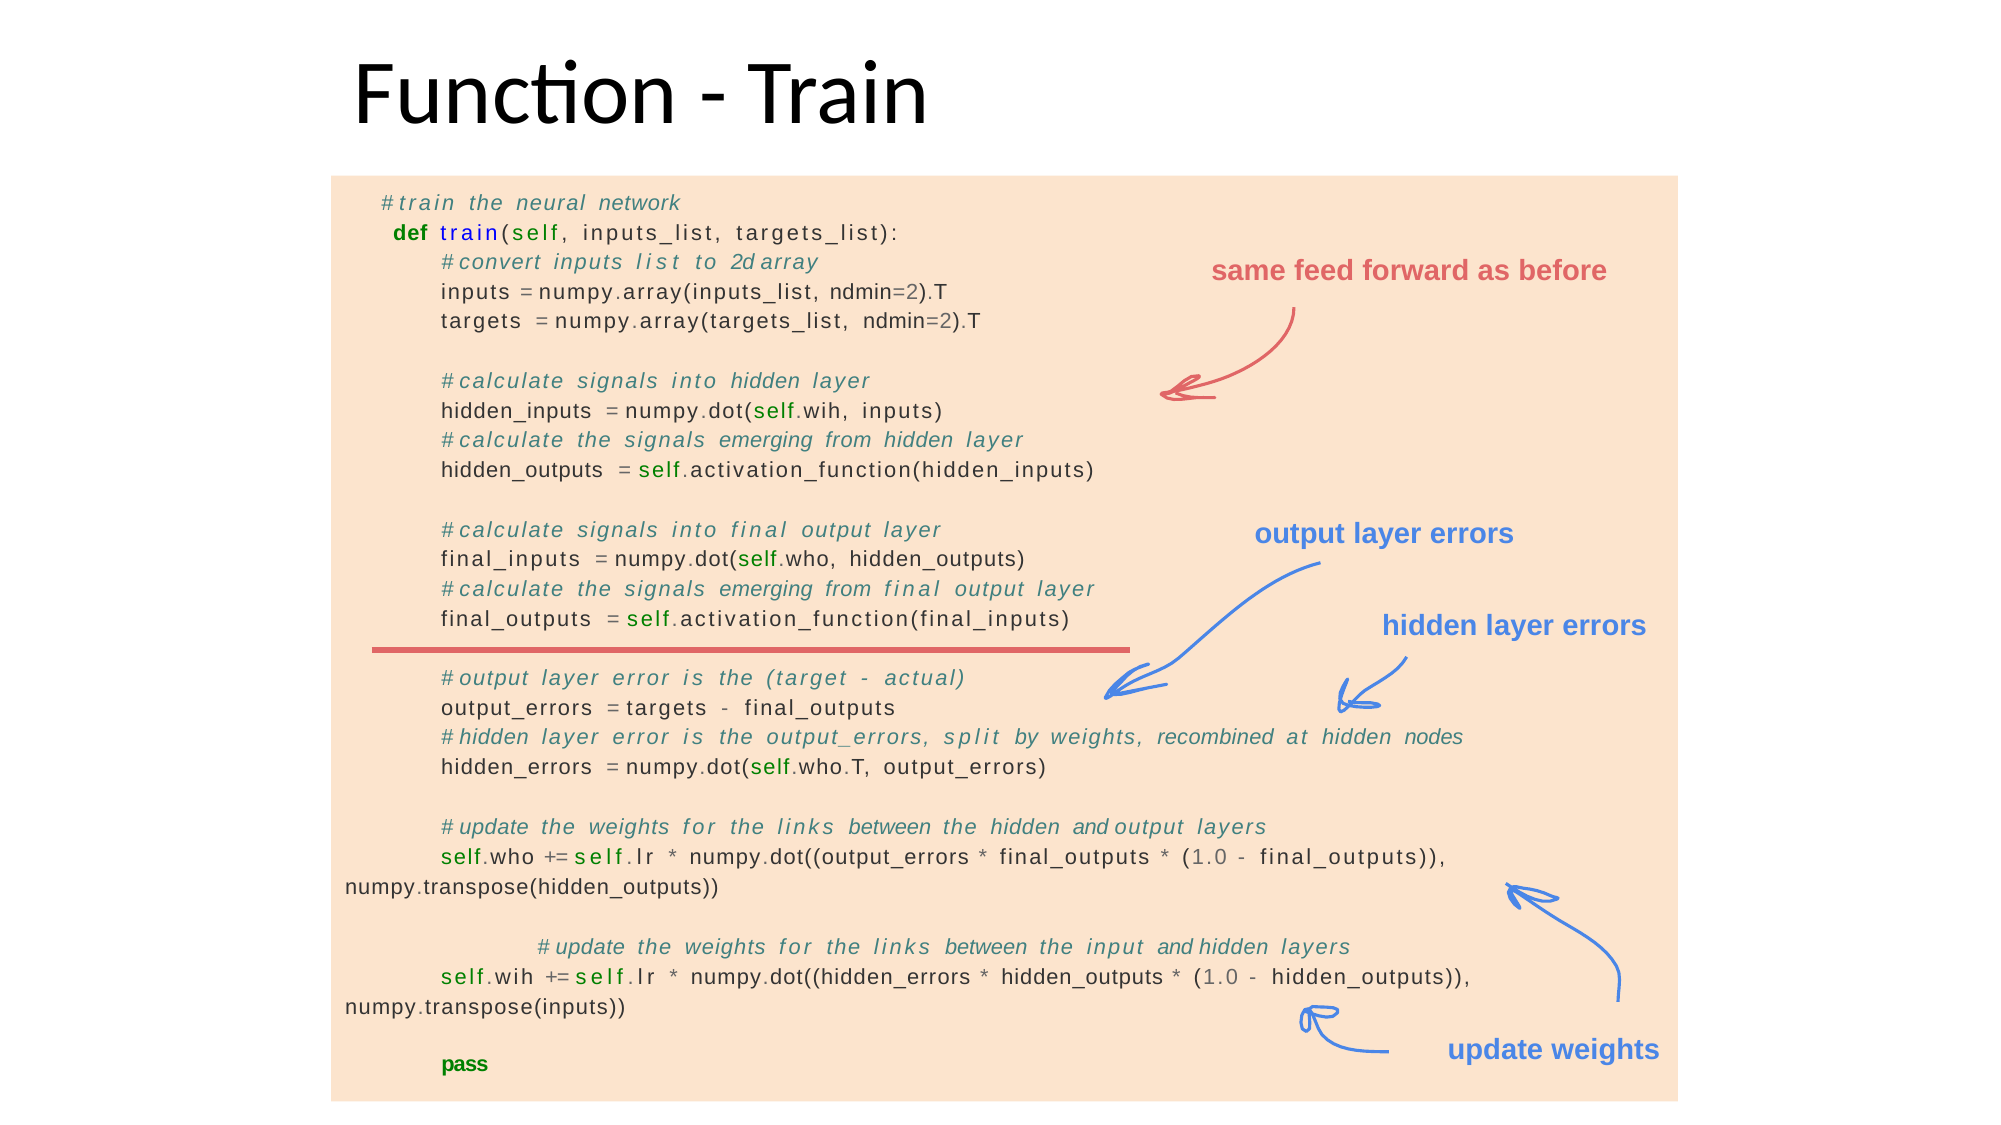

# Function - Train

# train the neural network
def train(self, inputs_list, targets_list):
# convert inputs list to 2d array
inputs = numpy.array(inputs_list, ndmin=2).T  targets = numpy.array(targets_list, ndmin=2).T
same feed forward as before

# calculate signals into hidden layer
hidden_inputs = numpy.dot(self.wih, inputs)
# calculate the signals emerging from hidden layer
hidden_outputs = self.activation_function(hidden_inputs)
# calculate signals into final output layer
final_inputs = numpy.dot(self.who, hidden_outputs)
# calculate the signals emerging from final output layer
final_outputs = self.activation_function(final_inputs)
output layer errors
hidden layer errors
# output layer error is the (target - actual)
output_errors = targets - final_outputs
# hidden layer error is the output_errors, split by weights, recombined at hidden nodes
hidden_errors = numpy.dot(self.who.T, output_errors)

# update the weights for the links between the hidden and output layers
self.who += self.lr * numpy.dot((output_errors * final_outputs * (1.0 - final_outputs)),  numpy.transpose(hidden_outputs))

# update the weights for the links between the input and hidden layers
self.wih += self.lr * numpy.dot((hidden_errors * hidden_outputs * (1.0 - hidden_outputs)),  numpy.transpose(inputs))
update weights
pass